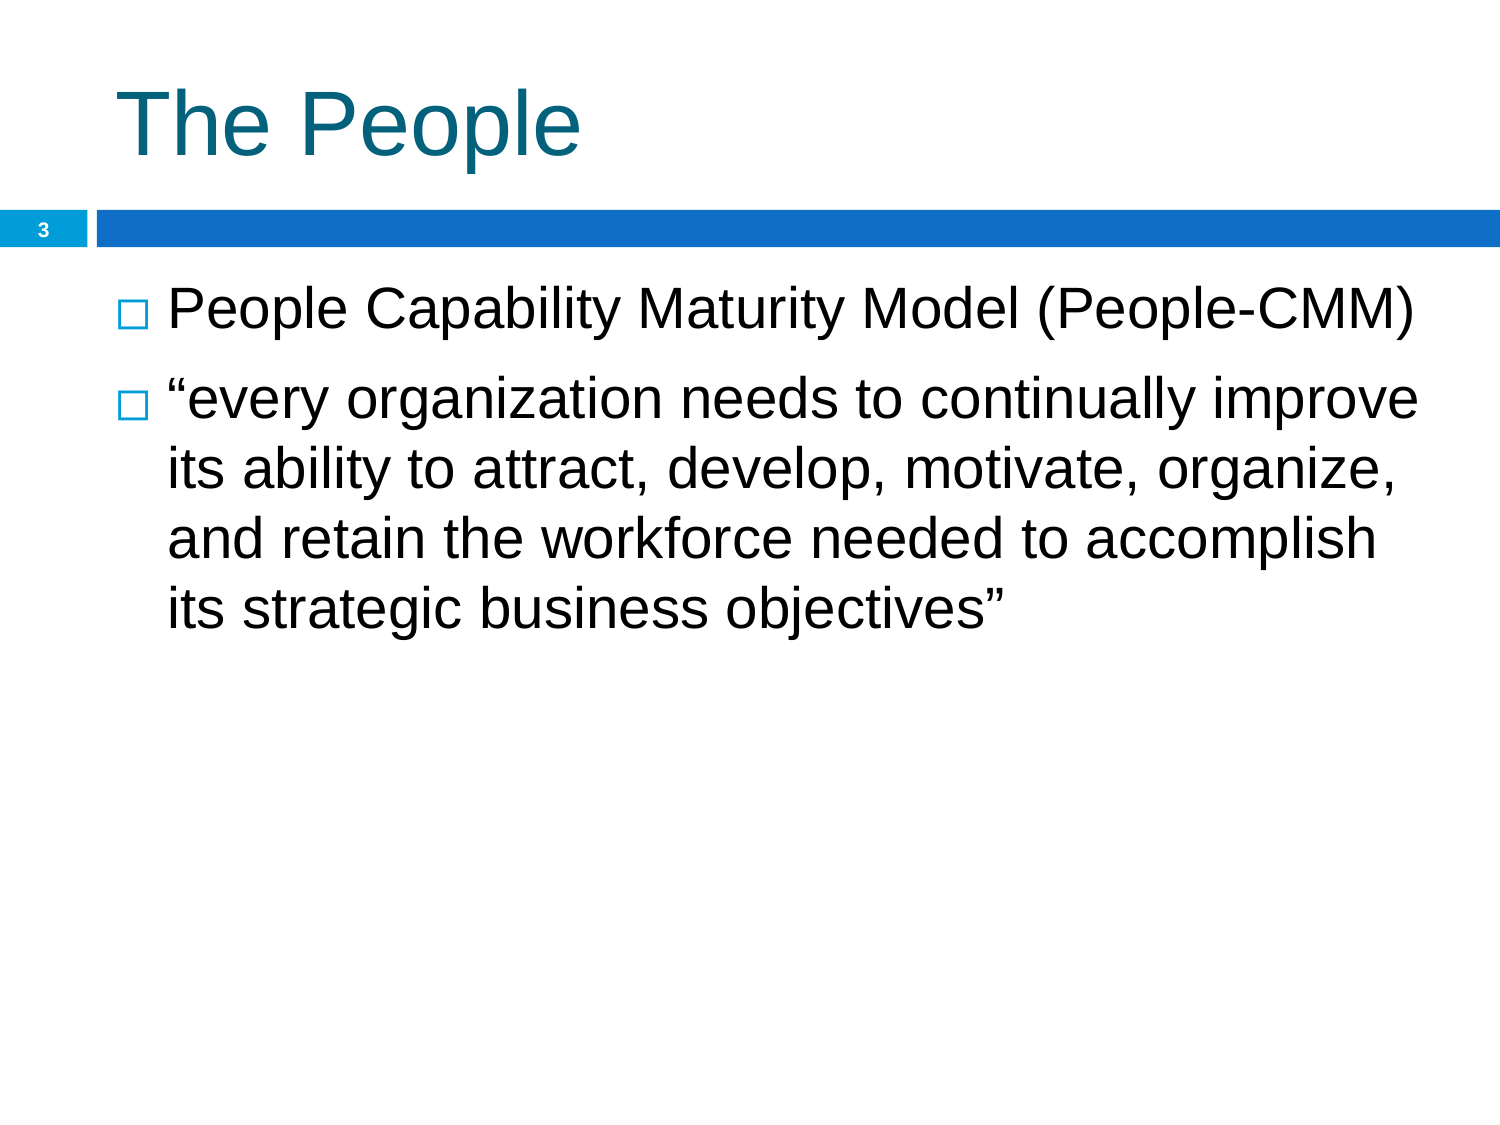

# The People
3
People Capability Maturity Model (People-CMM)
“every organization needs to continually improve its ability to attract, develop, motivate, organize, and retain the workforce needed to accomplish its strategic business objectives”